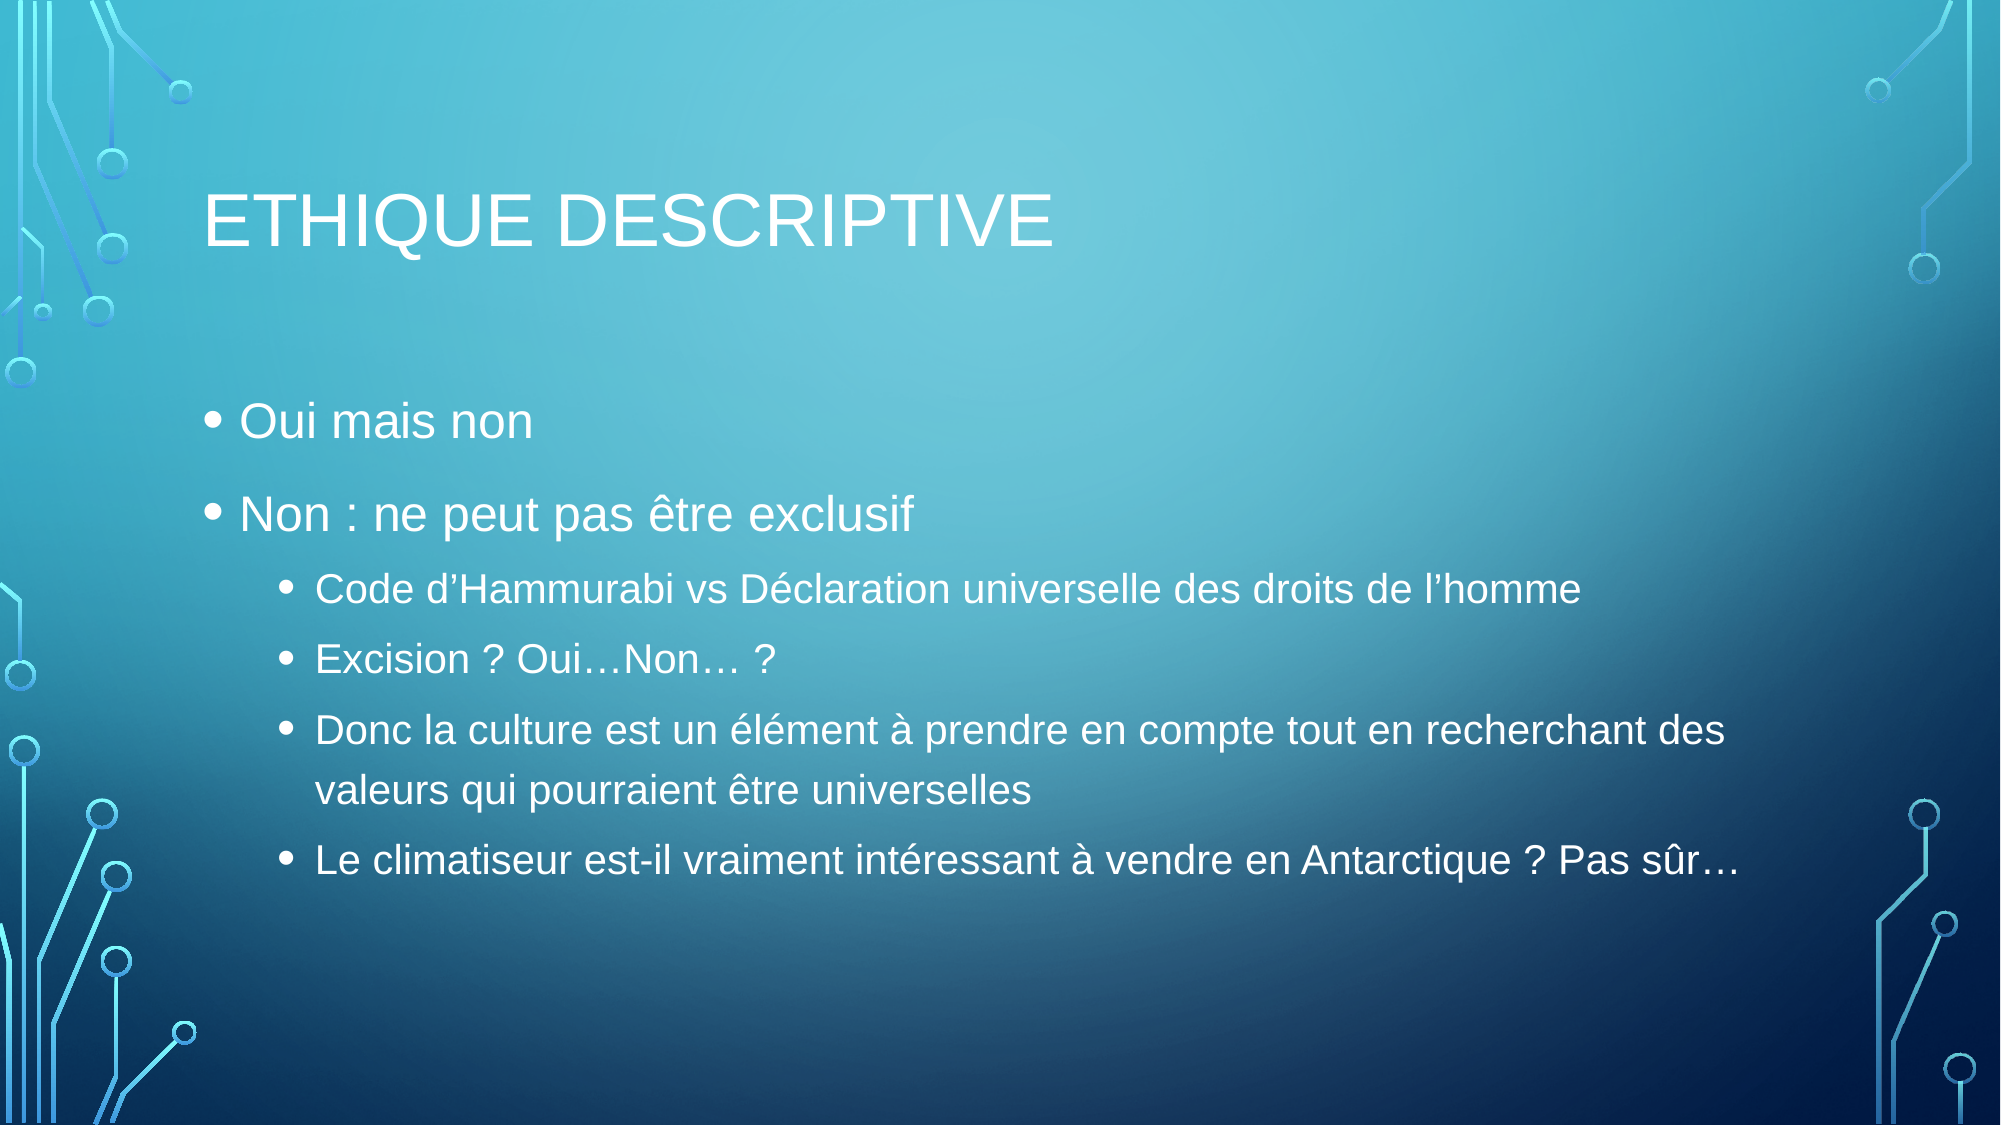

# Ethique descriptive
Oui mais non
Non : ne peut pas être exclusif
Code d’Hammurabi vs Déclaration universelle des droits de l’homme
Excision ? Oui…Non… ?
Donc la culture est un élément à prendre en compte tout en recherchant des valeurs qui pourraient être universelles
Le climatiseur est-il vraiment intéressant à vendre en Antarctique ? Pas sûr…